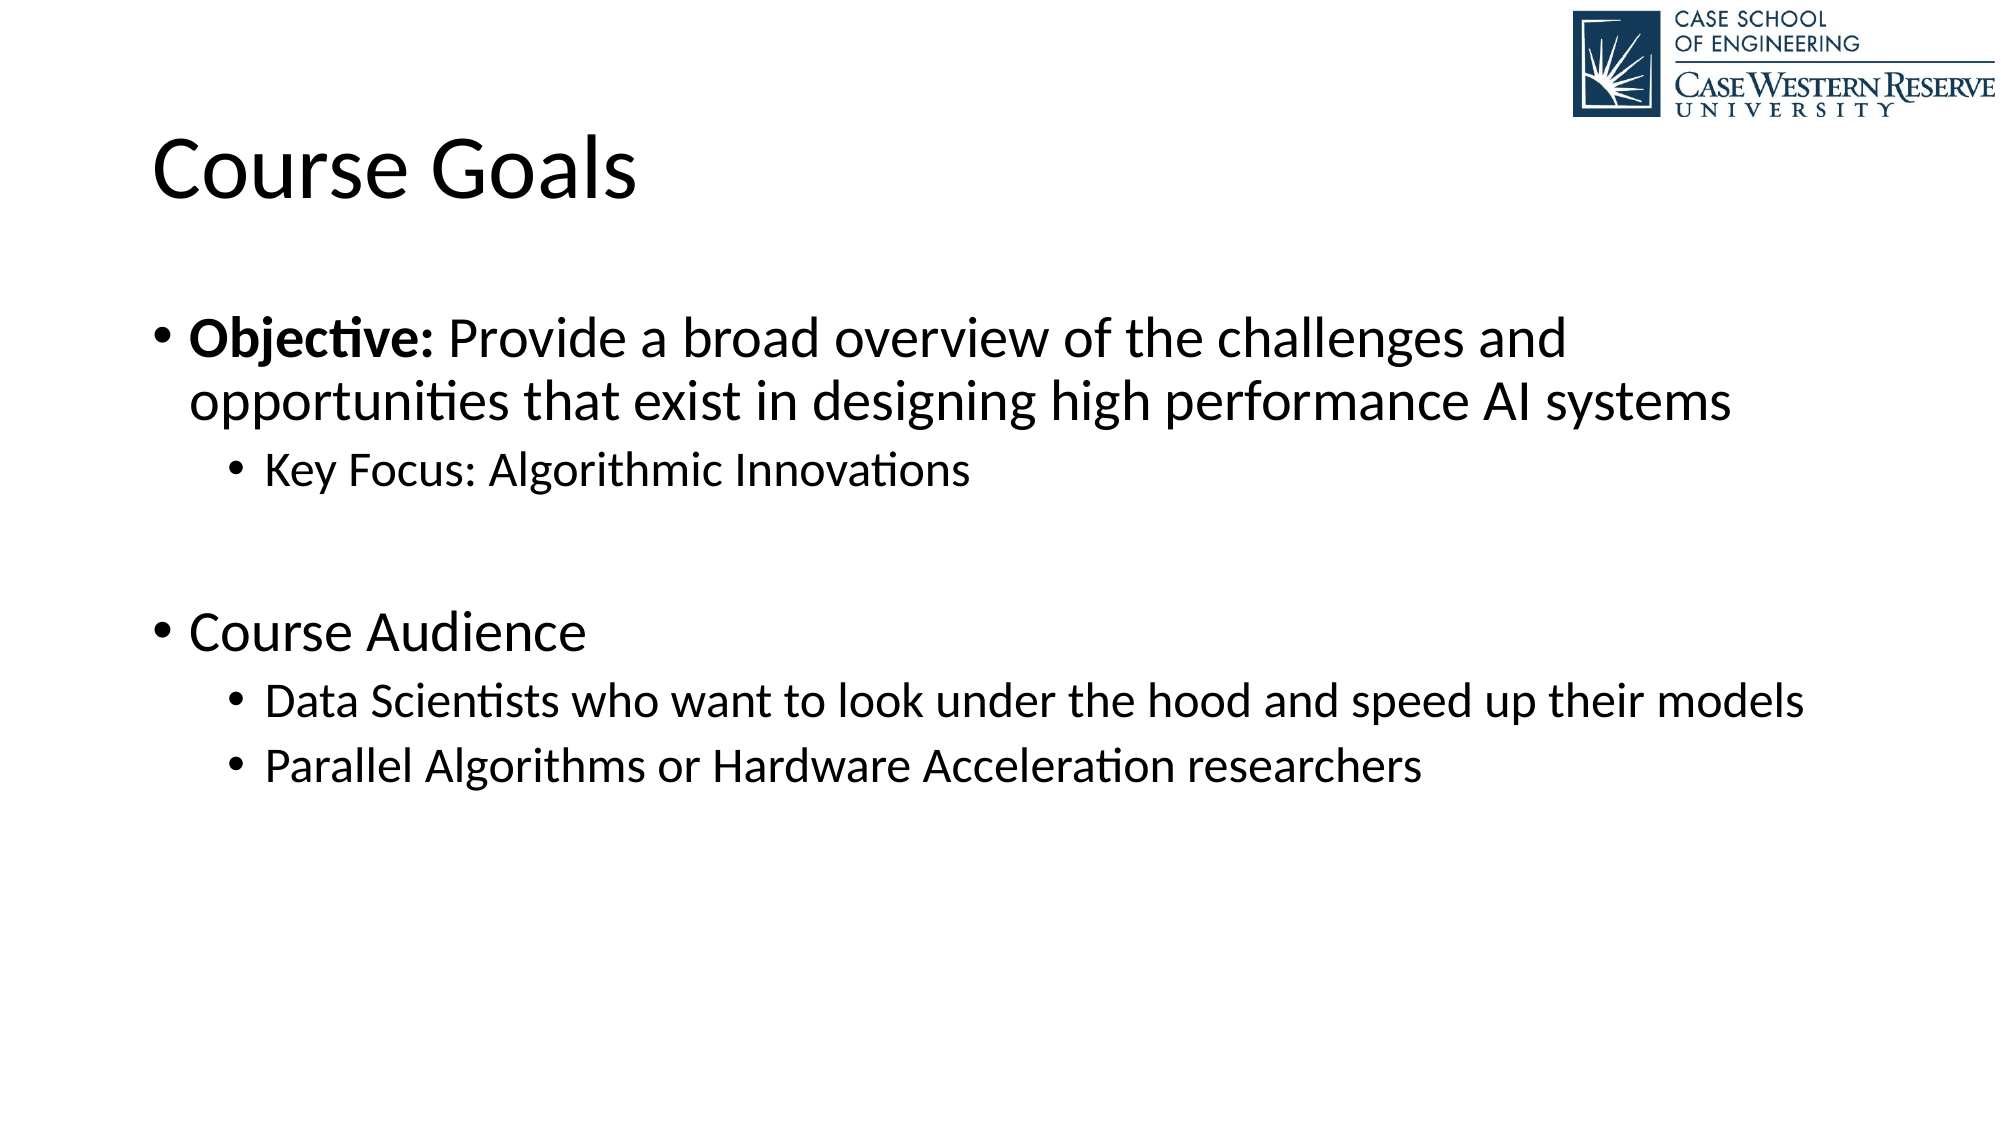

# Course Goals
Objective: Provide a broad overview of the challenges and opportunities that exist in designing high performance AI systems
Key Focus: Algorithmic Innovations

Course Audience
Data Scientists who want to look under the hood and speed up their models
Parallel Algorithms or Hardware Acceleration researchers